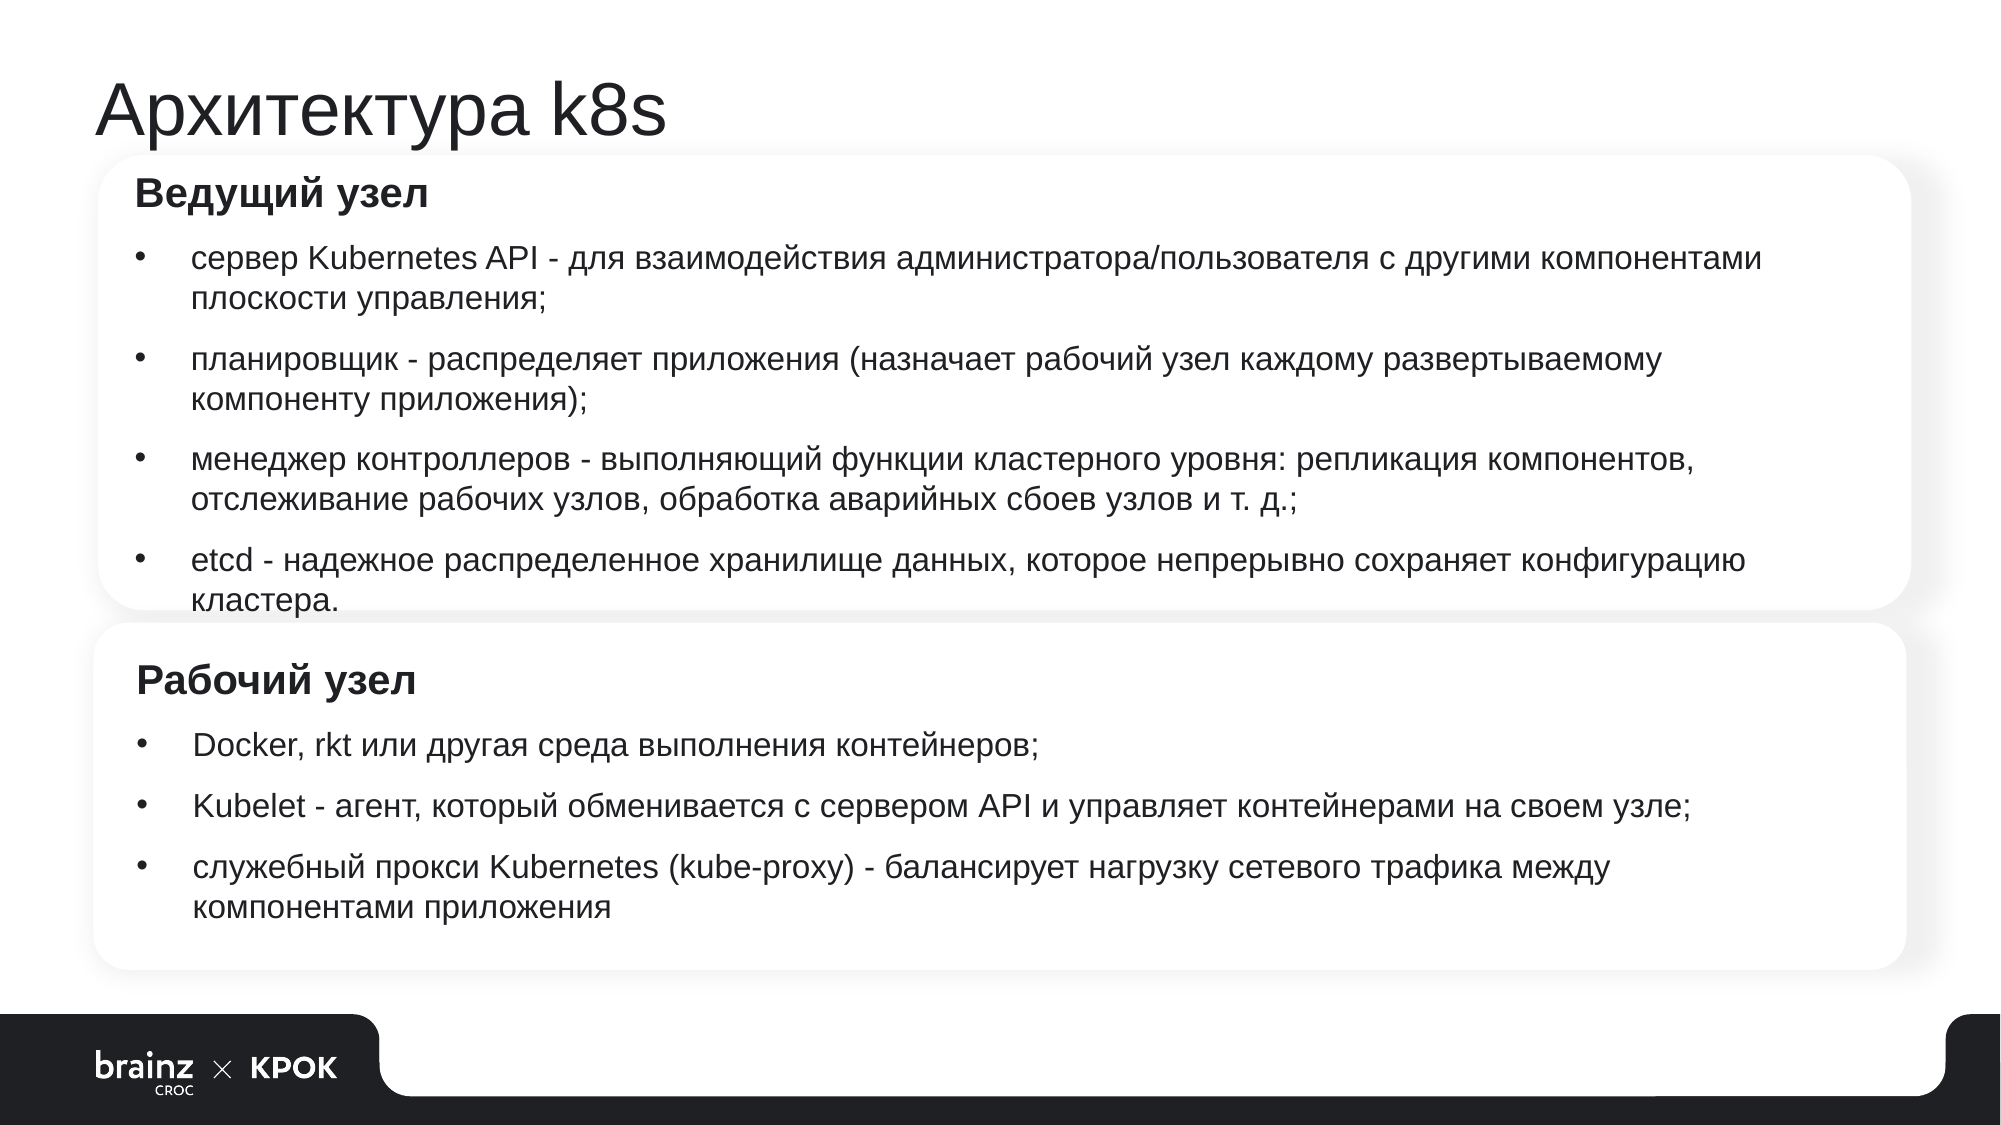

# Архитектура k8s

Ведущий узел
сервер Kubernetes API - для взаимодействия администратора/пользователя с другими компонентами плоскости управления;
планировщик - распределяет приложения (назначает рабочий узел каждому развертываемому компоненту приложения);
менеджер контроллеров - выполняющий функции кластерного уровня: репликация компонентов, отслеживание рабочих узлов, обработка аварийных сбоев узлов и т. д.;
etcd - надежное распределенное хранилище данных, которое непрерывно сохраняет конфигурацию кластера.

Рабочий узел
Docker, rkt или другая среда выполнения контейнеров;
Kubelet - агент, который обменивается с сервером API и управляет контейнерами на своем узле;
служебный прокси Kubernetes (kube-proxy) - балансирует нагрузку сетевого трафика между компонентами приложения